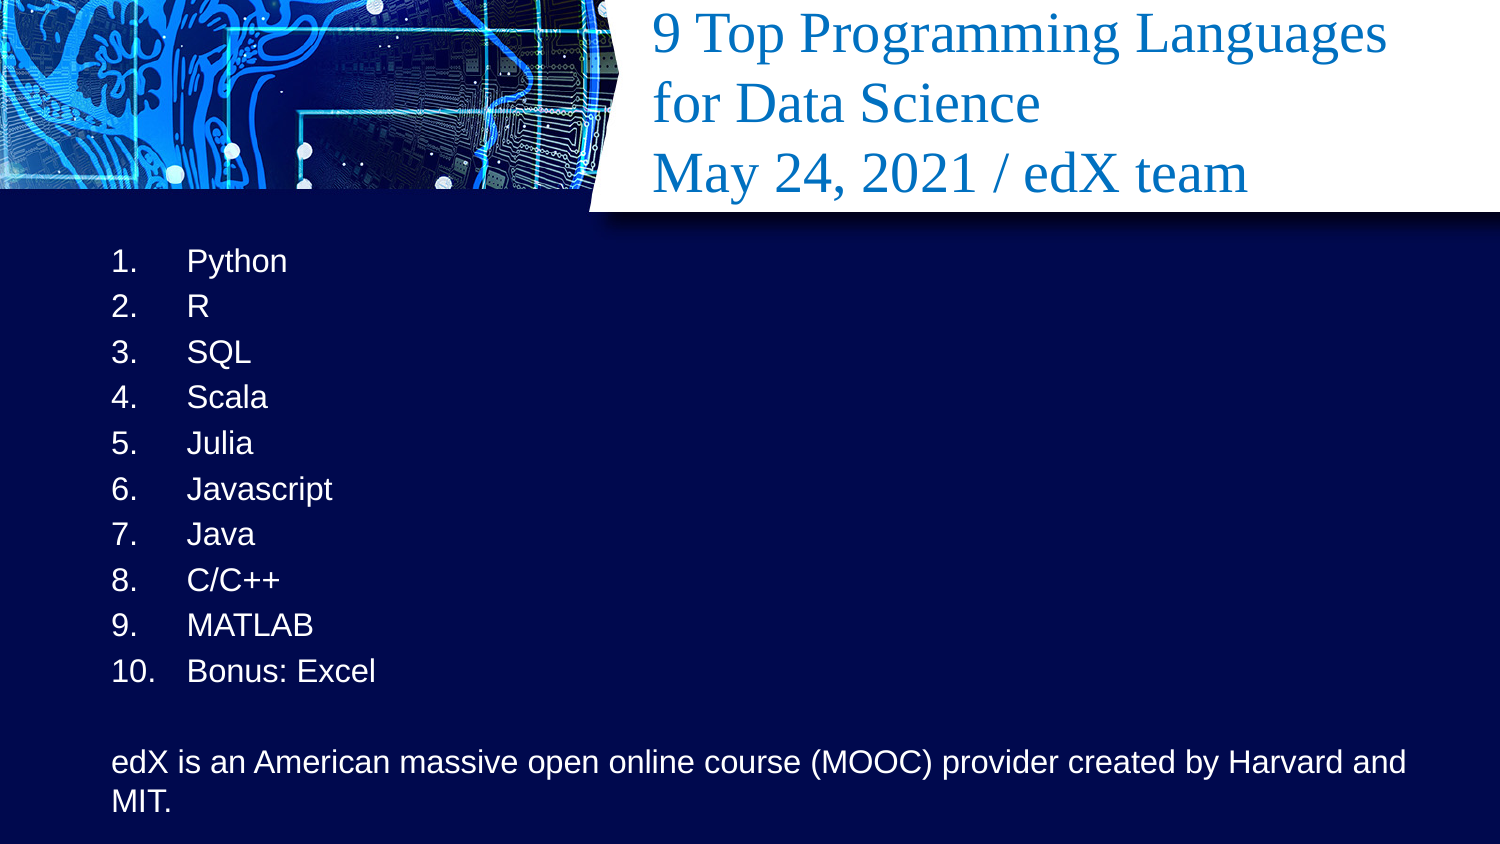

# 9 Top Programming Languages for Data Science May 24, 2021 / edX team
Python
R
SQL
Scala
Julia
Javascript
Java
C/C++
MATLAB
Bonus: Excel

edX is an American massive open online course (MOOC) provider created by Harvard and MIT.